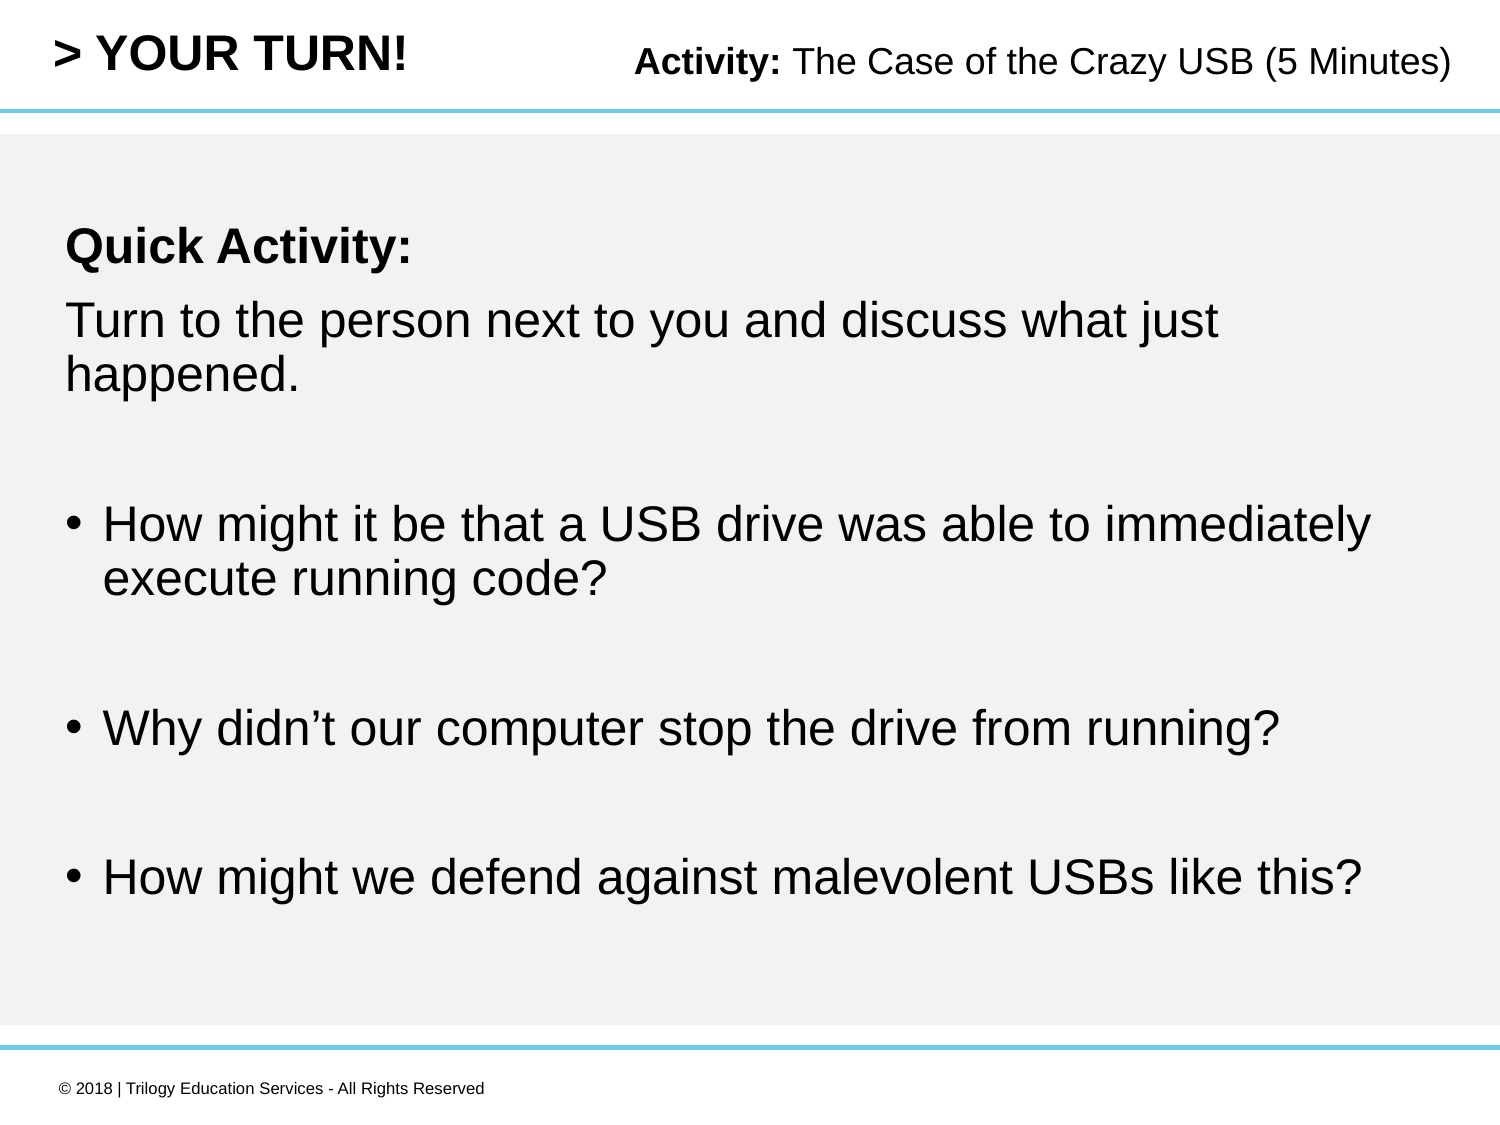

Activity: The Case of the Crazy USB (5 Minutes)
Quick Activity:
Turn to the person next to you and discuss what just happened.

How might it be that a USB drive was able to immediately execute running code?

Why didn’t our computer stop the drive from running?

How might we defend against malevolent USBs like this?